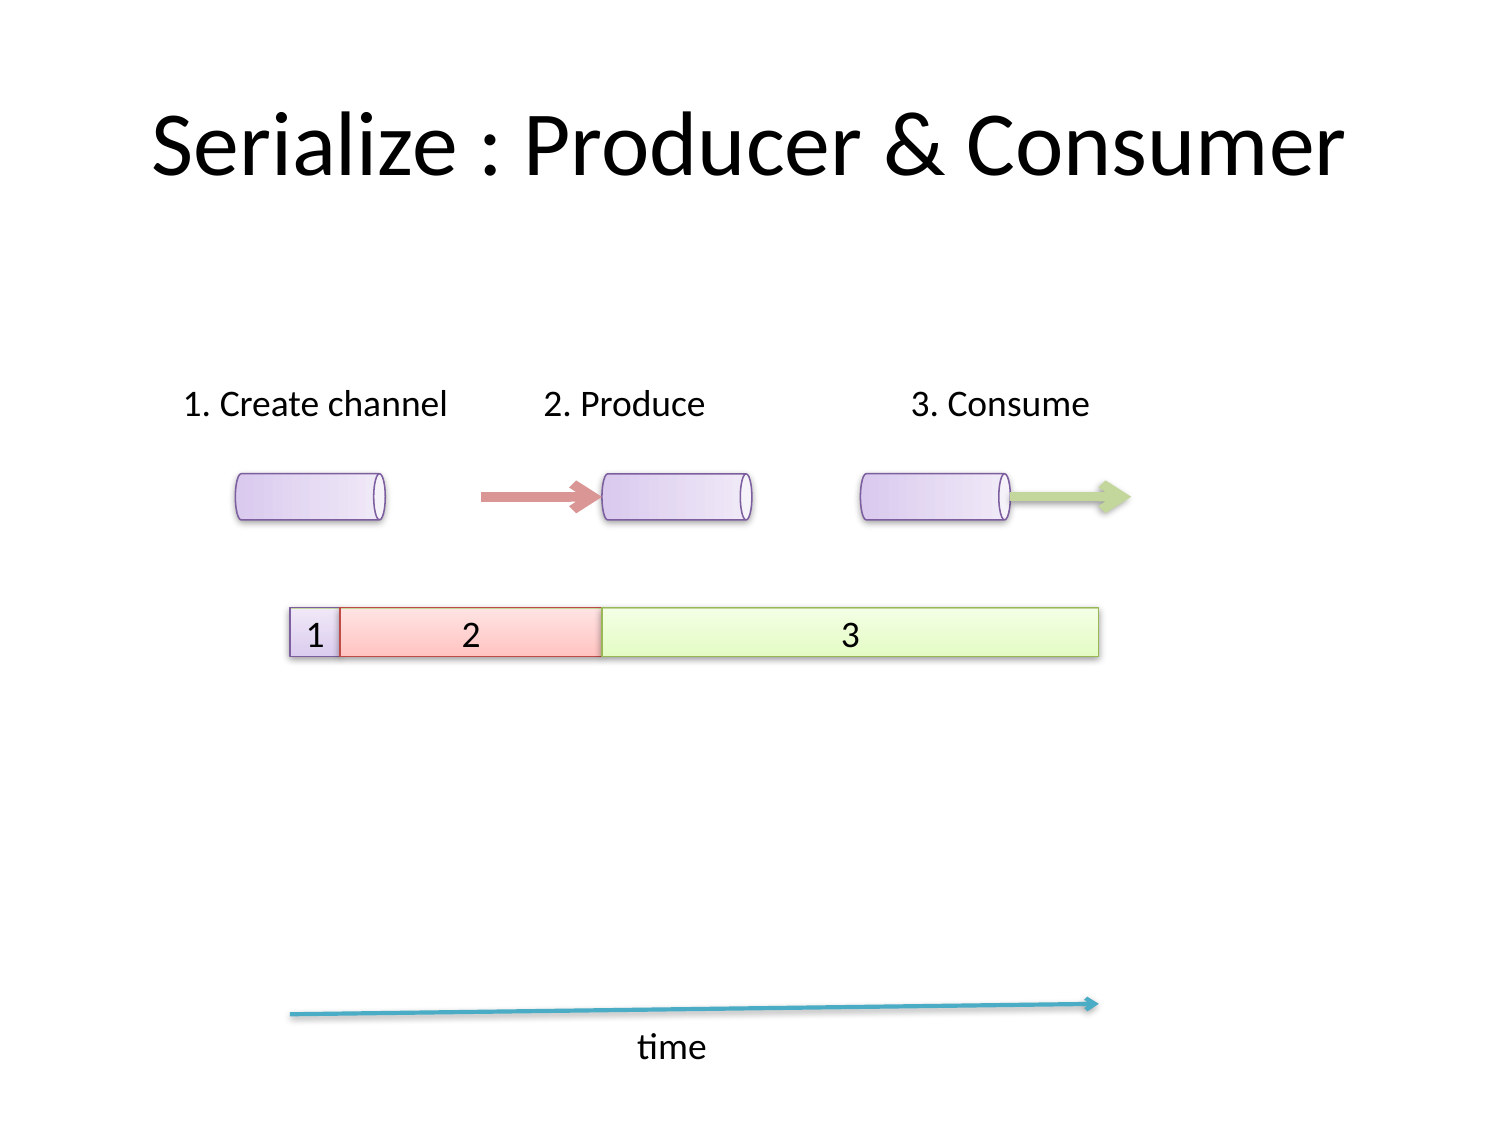

# Serialize : Producer & Consumer
1. Create channel
2. Produce
3. Consume

1
2
3
time